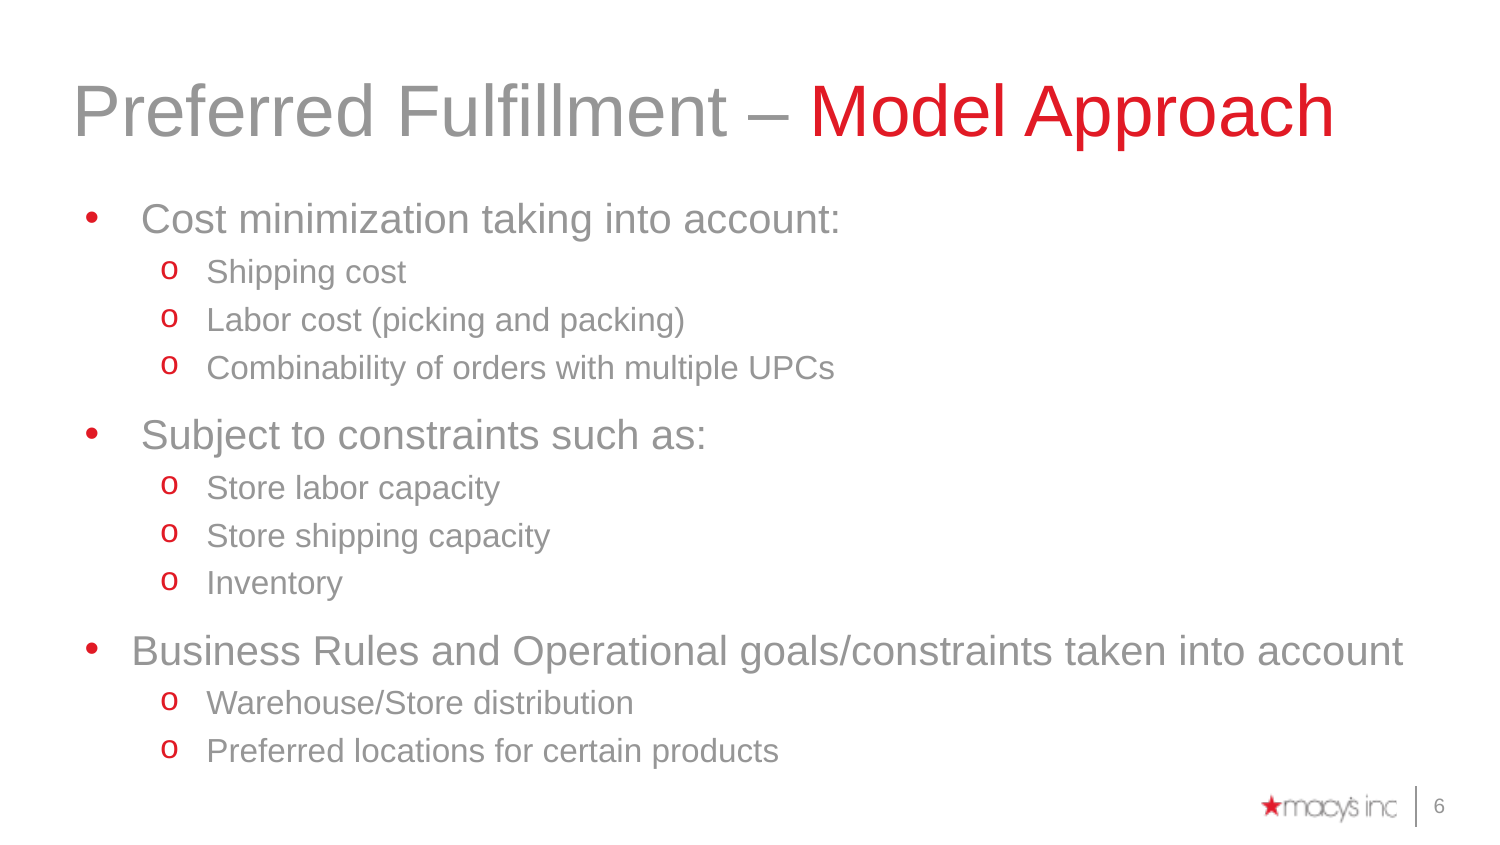

Preferred Fulfillment – Model Approach
Cost minimization taking into account:
Shipping cost
Labor cost (picking and packing)
Combinability of orders with multiple UPCs

Subject to constraints such as:
Store labor capacity
Store shipping capacity
Inventory

Business Rules and Operational goals/constraints taken into account
Warehouse/Store distribution
Preferred locations for certain products